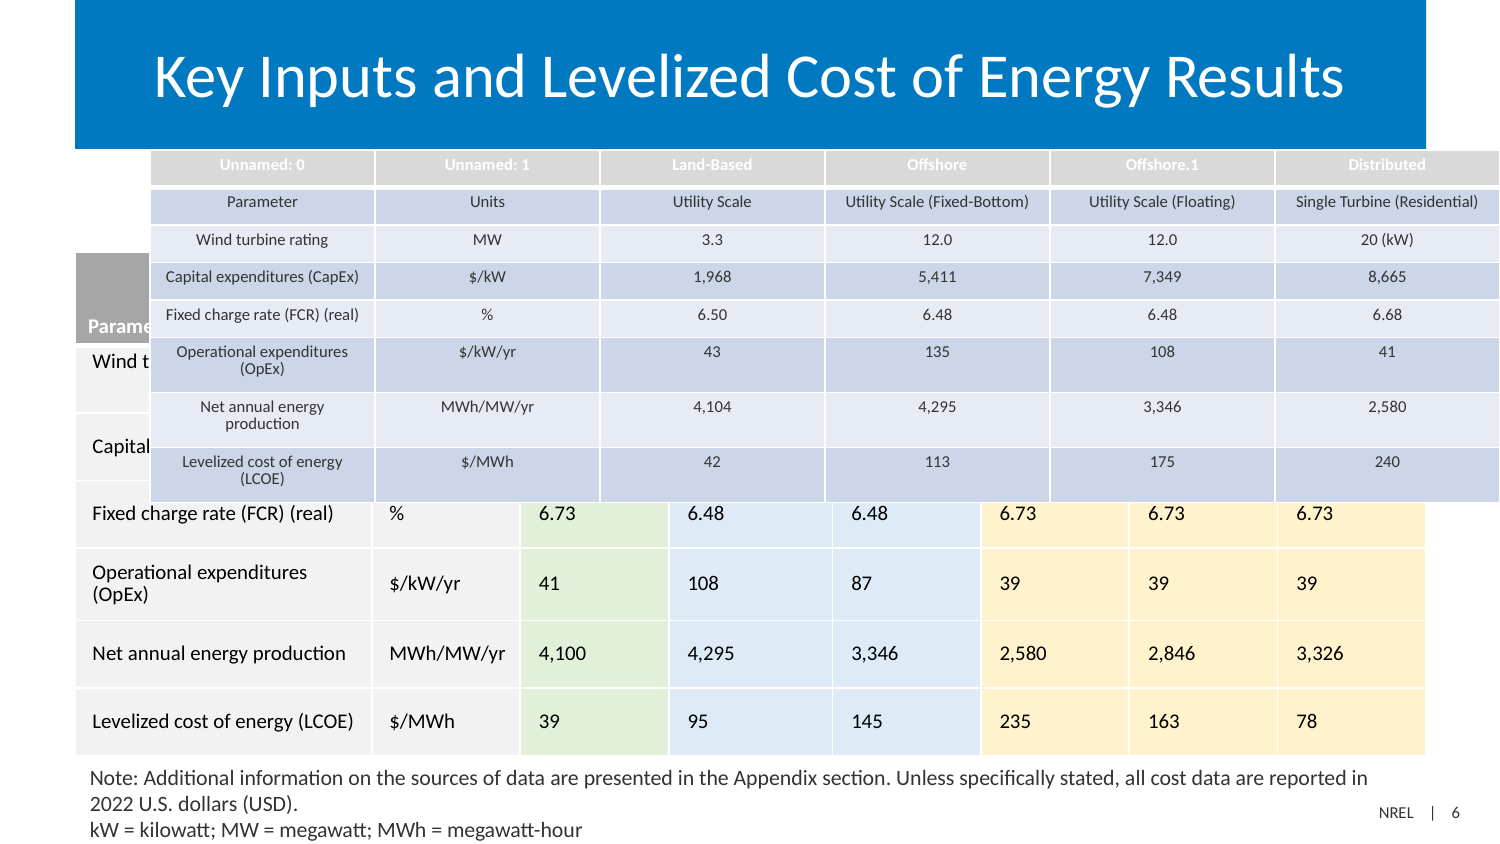

# Key Inputs and Levelized Cost of Energy Results
| Unnamed: 0 | Unnamed: 1 | Land-Based | Offshore | Offshore.1 | Distributed | Distributed.1 | Distributed.2 |
| --- | --- | --- | --- | --- | --- | --- | --- |
| Parameter | Units | Utility Scale | Utility Scale (Fixed-Bottom) | Utility Scale (Floating) | Single Turbine (Residential) | Single Turbine (Commercial) | Single Turbine (Large) |
| Wind turbine rating | MW | 3.3 | 12.0 | 12.0 | 20 (kW) | 100 (kW) | 1.5 |
| Capital expenditures (CapEx) | $/kW | 1,968 | 5,411 | 7,349 | 8,665 | 6,800 | 3,362 |
| Fixed charge rate (FCR) (real) | % | 6.50 | 6.48 | 6.48 | 6.68 | 6.68 | 6.68 |
| Operational expenditures (OpEx) | $/kW/yr | 43 | 135 | 108 | 41 | 41 | 41 |
| Net annual energy production | MWh/MW/yr | 4,104 | 4,295 | 3,346 | 2,580 | 2,846 | 3,326 |
| Levelized cost of energy (LCOE) | $/MWh | 42 | 113 | 175 | 240 | 174 | 80 |
|  |  | Land-Based | Offshore |  | Distributed |  |  |
| --- | --- | --- | --- | --- | --- | --- | --- |
| Parameter | Units | Utility Scale | Utility Scale (Fixed-Bottom) | Utility Scale (Floating) | Single Turbine (Residential) | Single Turbine (Commercial) | Single Turbine (Large) |
| Wind turbine rating | MW | 3.3 | 12 | 12 | 20 (kW) | 100 (kW) | 1.5 |
| Capital expenditures (CapEx) | $/kW | 1,750 | 4,640 | 6,169 | 8,425 | 6,327 | 3,270 |
| Fixed charge rate (FCR) (real) | % | 6.73 | 6.48 | 6.48 | 6.73 | 6.73 | 6.73 |
| Operational expenditures (OpEx) | $/kW/yr | 41 | 108 | 87 | 39 | 39 | 39 |
| Net annual energy production | MWh/MW/yr | 4,100 | 4,295 | 3,346 | 2,580 | 2,846 | 3,326 |
| Levelized cost of energy (LCOE) | $/MWh | 39 | 95 | 145 | 235 | 163 | 78 |
Note: Additional information on the sources of data are presented in the Appendix section. Unless specifically stated, all cost data are reported in 2022 U.S. dollars (USD).
kW = kilowatt; MW = megawatt; MWh = megawatt-hour